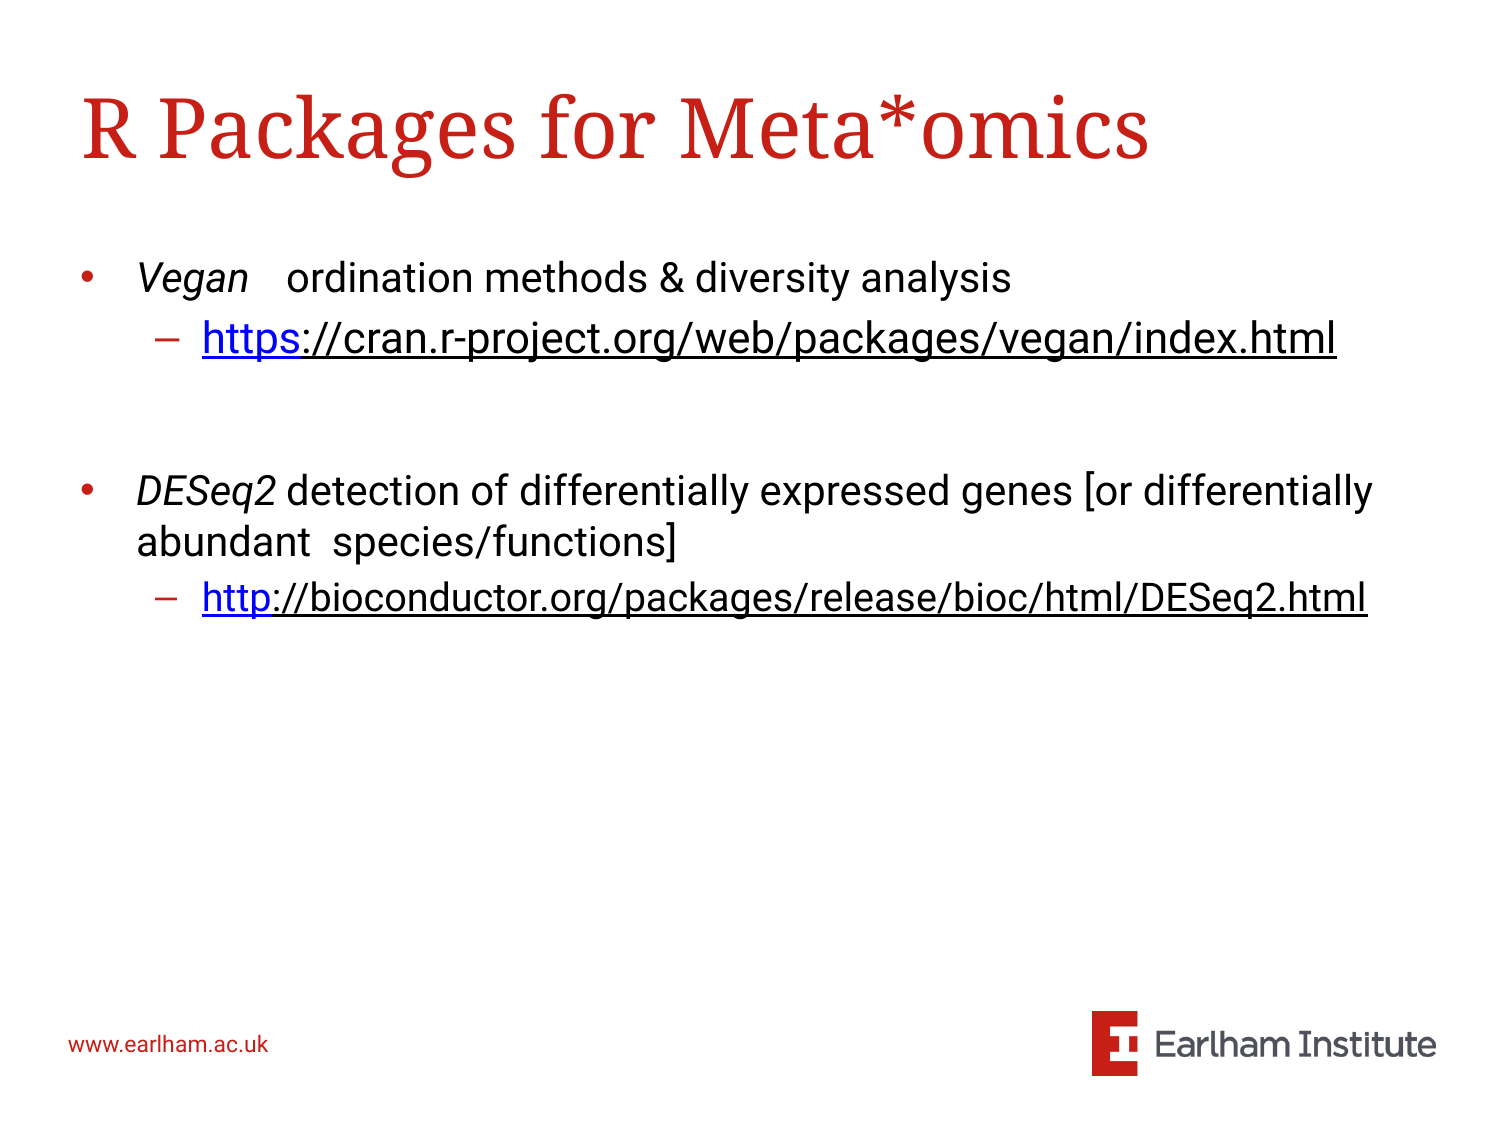

# R Packages for Meta*omics
Vegan	ordination methods & diversity analysis
https://cran.r-project.org/web/packages/vegan/index.html

DESeq2	detection of differentially expressed genes [or differentially abundant  species/functions]
http://bioconductor.org/packages/release/bioc/html/DESeq2.html